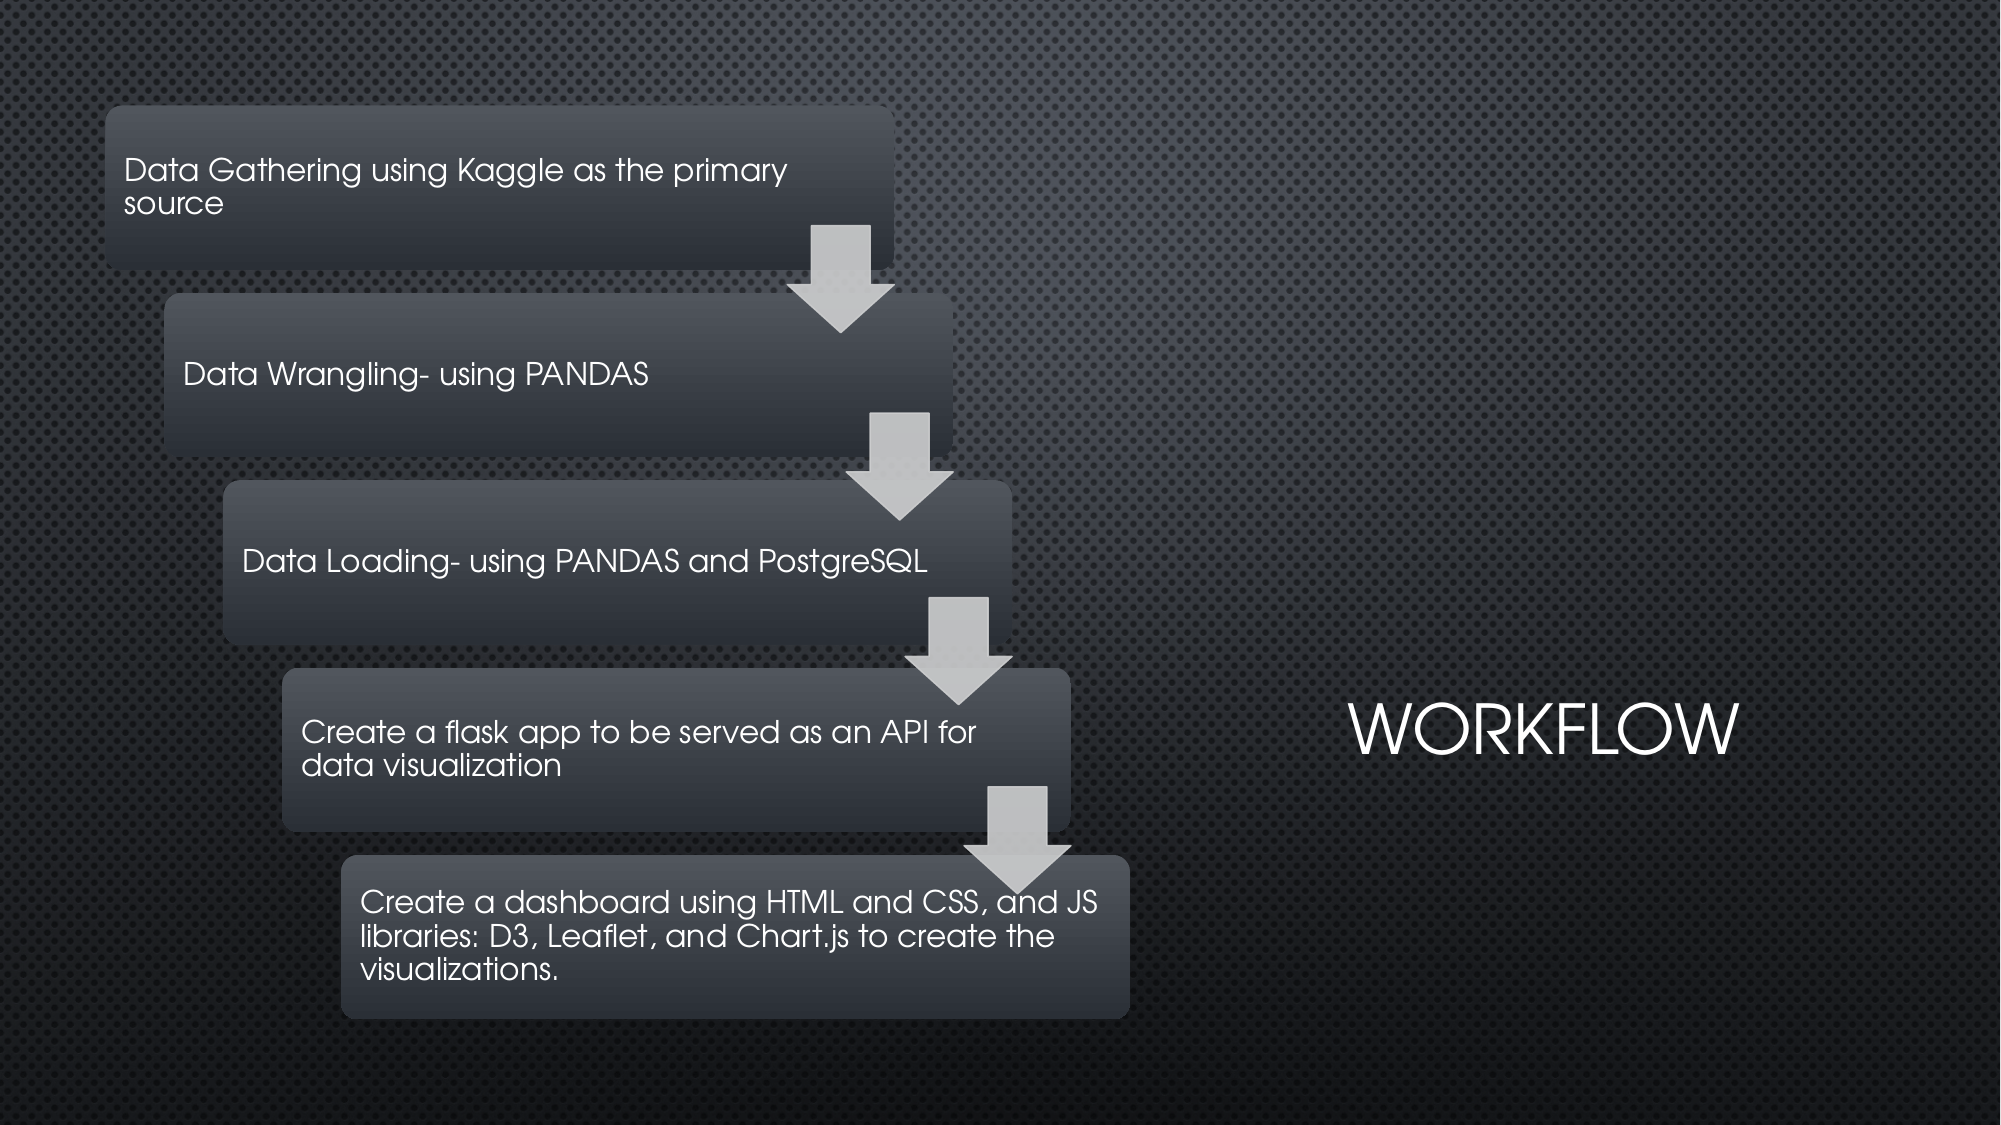

# Workflow
Data Gathering using Kaggle as the primary source
Data Wrangling- using PANDAS
Data Loading- using PANDAS and PostgreSQL
Create a flask app to be served as an API for data visualization
Create a dashboard using HTML and CSS, and JS libraries: D3, Leaflet, and Chart.js to create the visualizations.